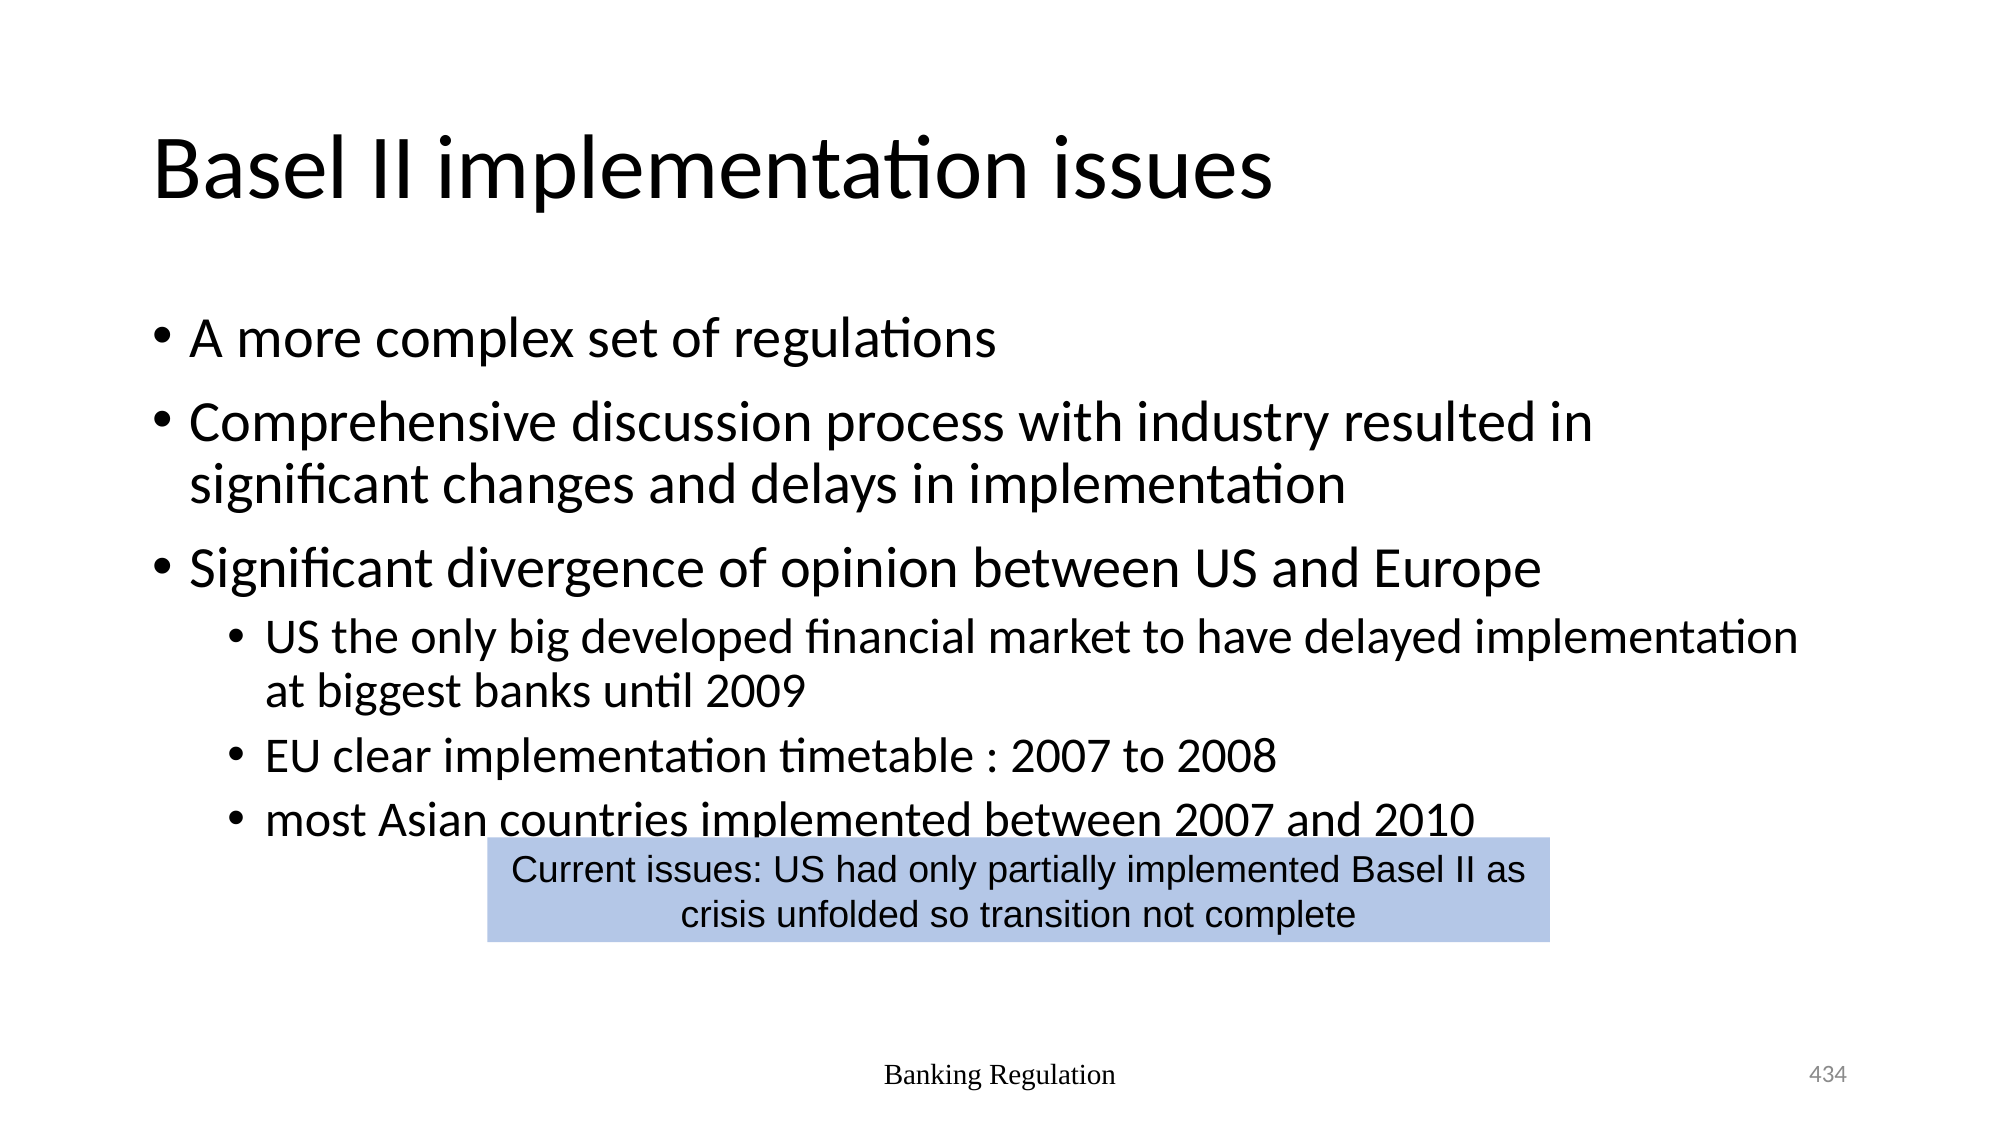

# Basel II implementation issues
A more complex set of regulations
Comprehensive discussion process with industry resulted in significant changes and delays in implementation
Significant divergence of opinion between US and Europe
US the only big developed financial market to have delayed implementation at biggest banks until 2009
EU clear implementation timetable : 2007 to 2008
most Asian countries implemented between 2007 and 2010
Current issues: US had only partially implemented Basel II as crisis unfolded so transition not complete
434
Banking Regulation